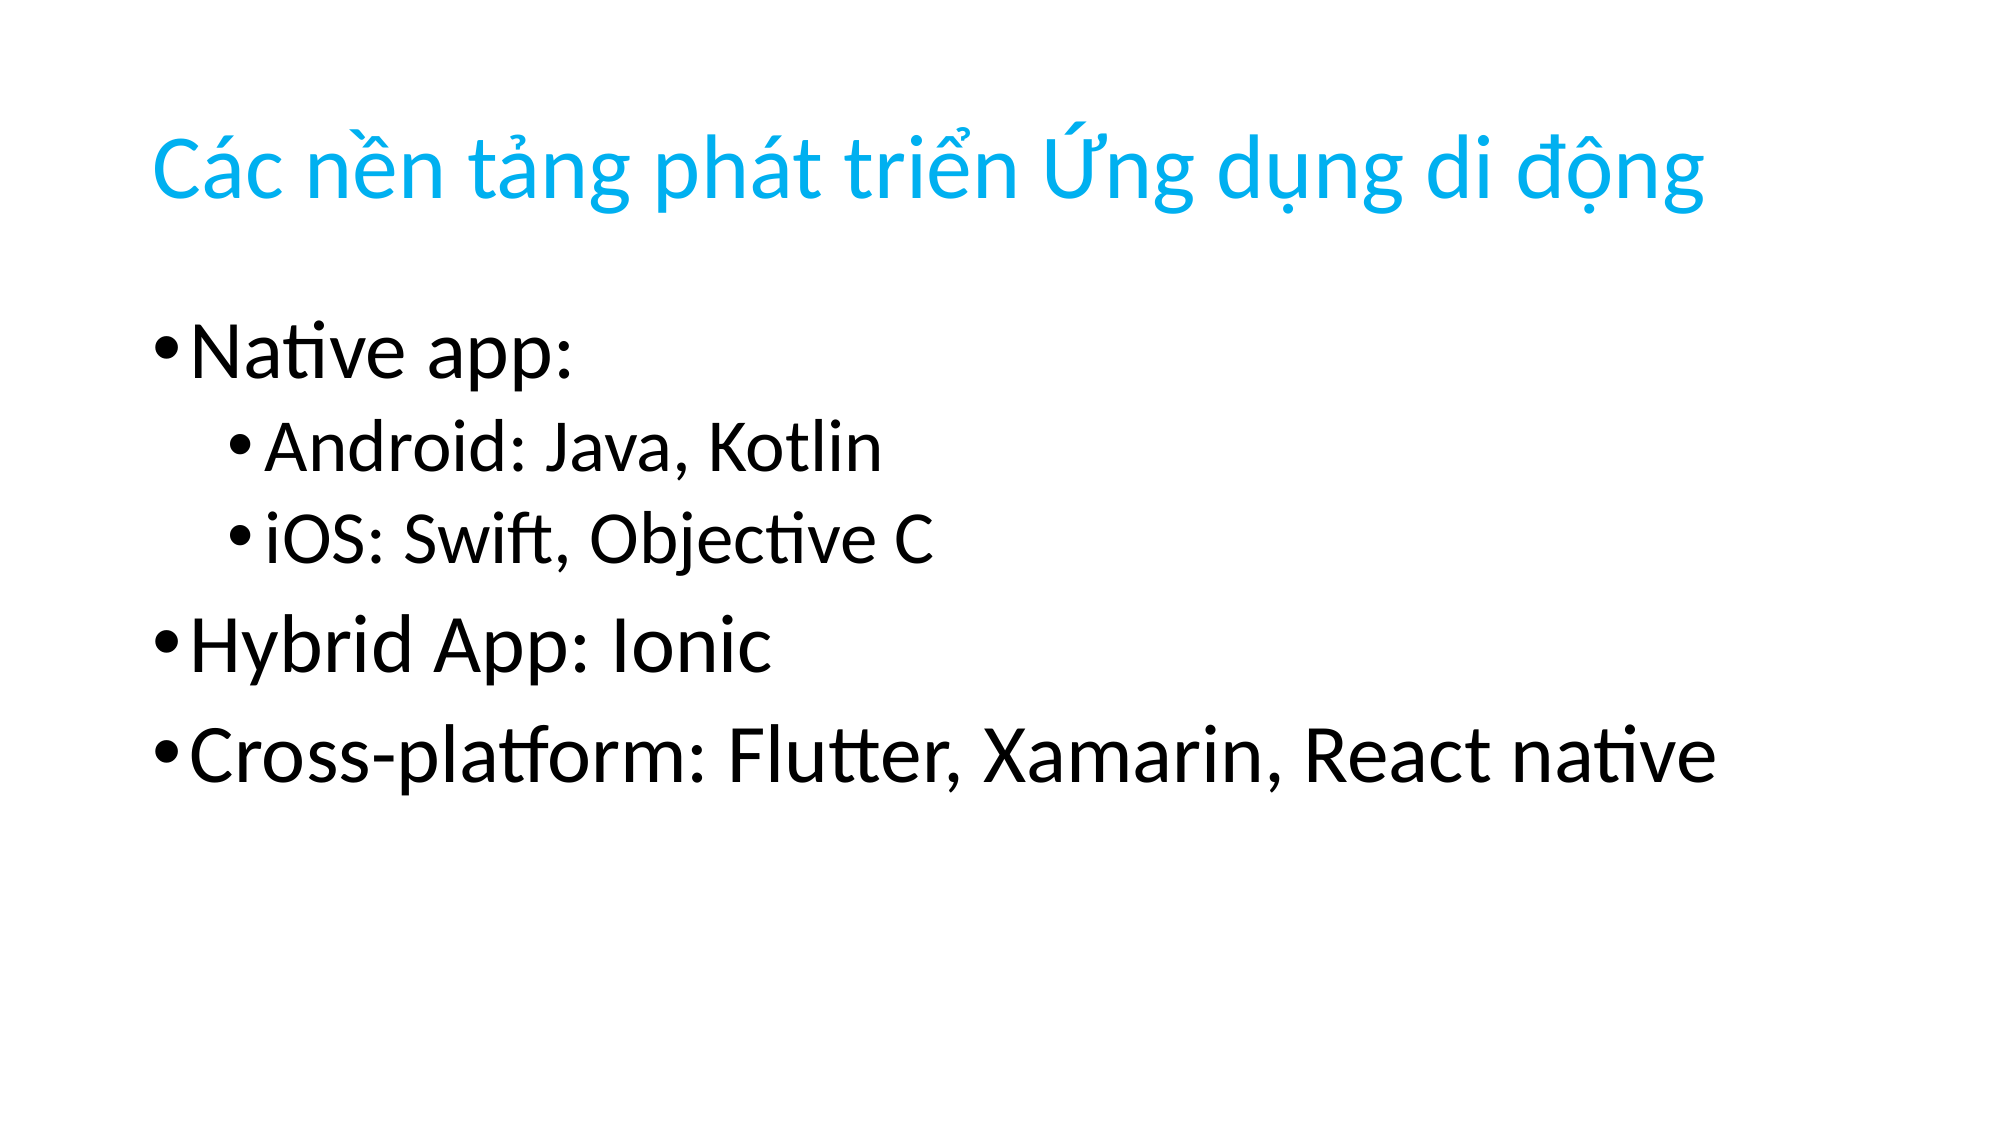

# Các nền tảng phát triển Ứng dụng di động
Native app:
Android: Java, Kotlin
iOS: Swift, Objective C
Hybrid App: Ionic
Cross-platform: Flutter, Xamarin, React native